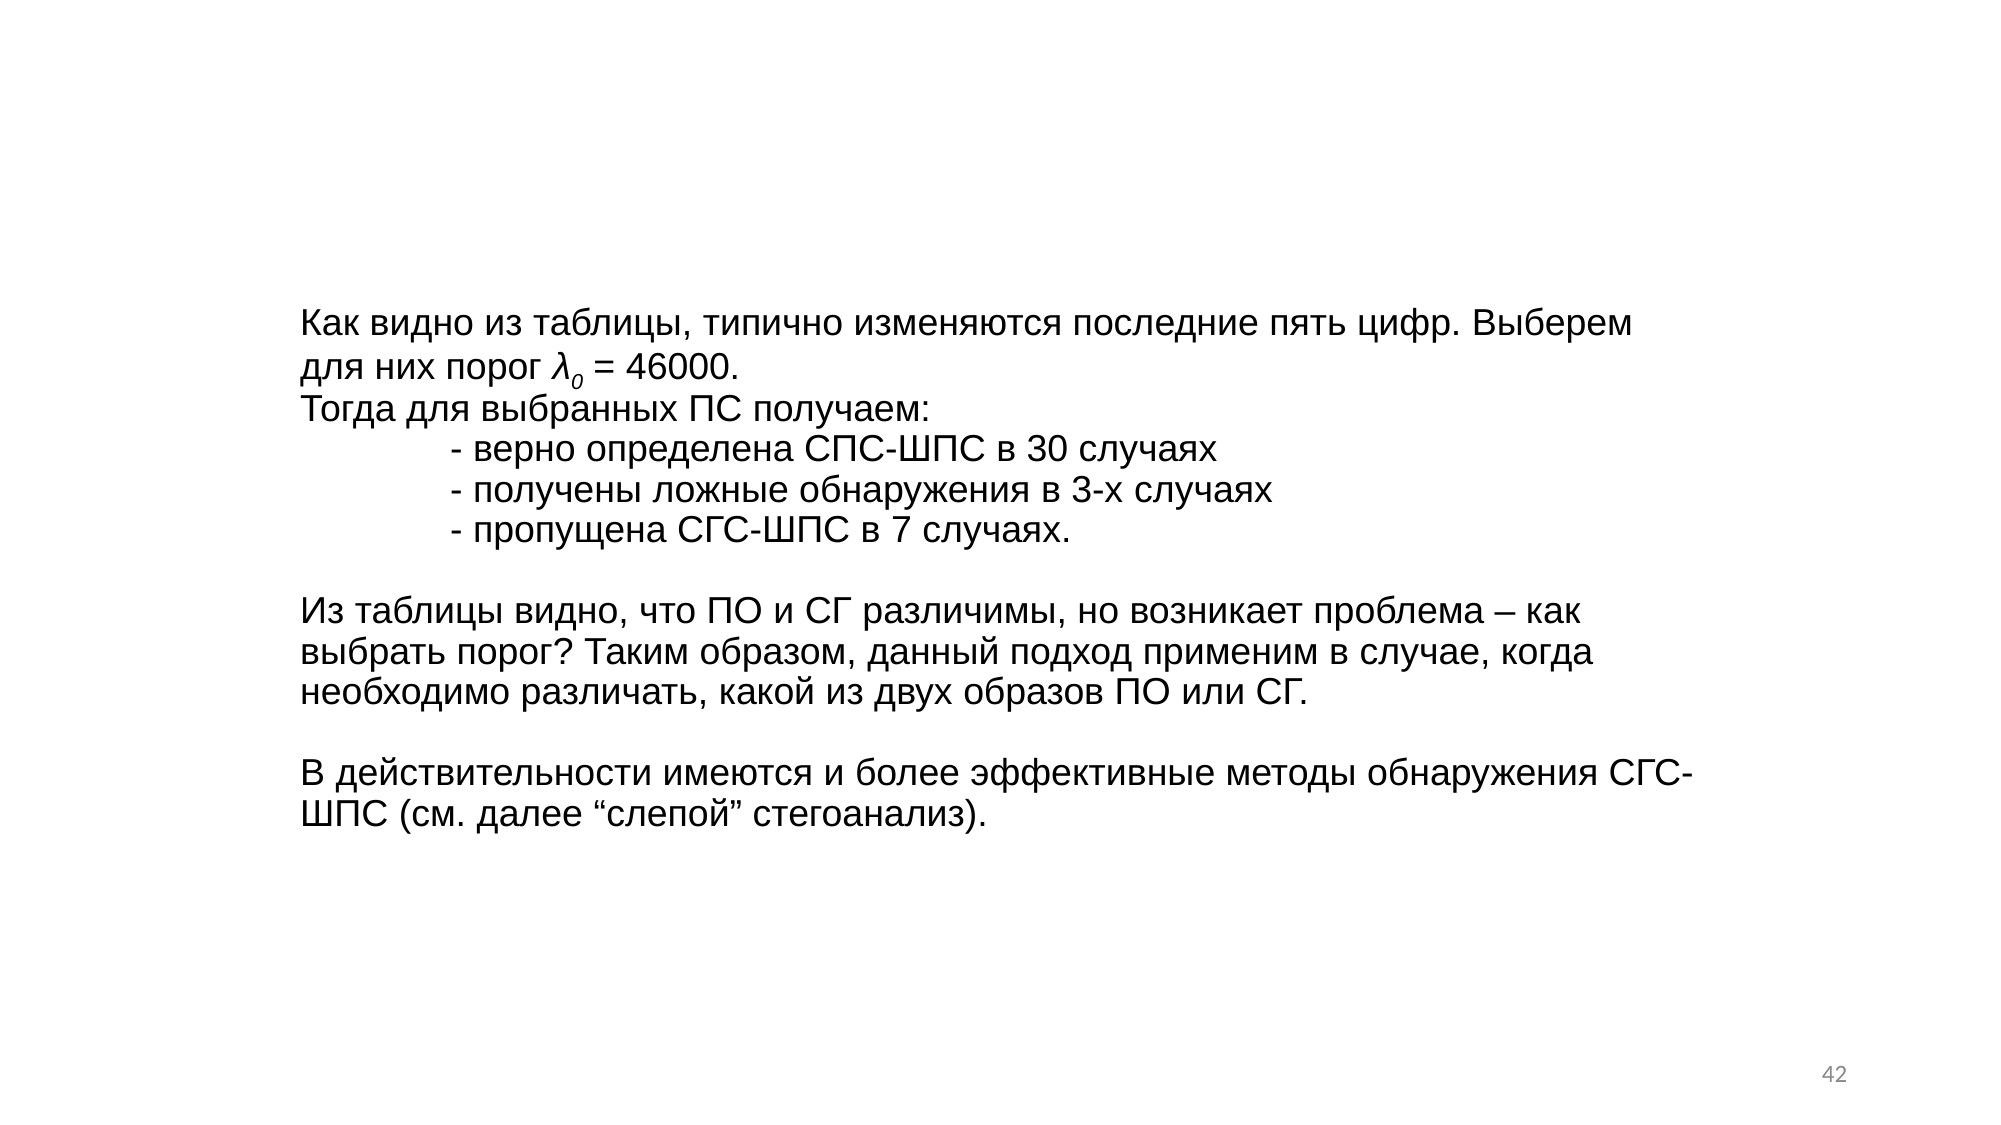

# Как видно из таблицы, типично изменяются последние пять цифр. Выберем для них порог λ0 = 46000. Тогда для выбранных ПС получаем: - верно определена СПС-ШПС в 30 случаях - получены ложные обнаружения в 3-х случаях - пропущена СГС-ШПС в 7 случаях. Из таблицы видно, что ПО и СГ различимы, но возникает проблема – как выбрать порог? Таким образом, данный подход применим в случае, когда необходимо различать, какой из двух образов ПО или СГ. В действительности имеются и более эффективные методы обнаружения СГС-ШПС (см. далее “слепой” стегоанализ).
42